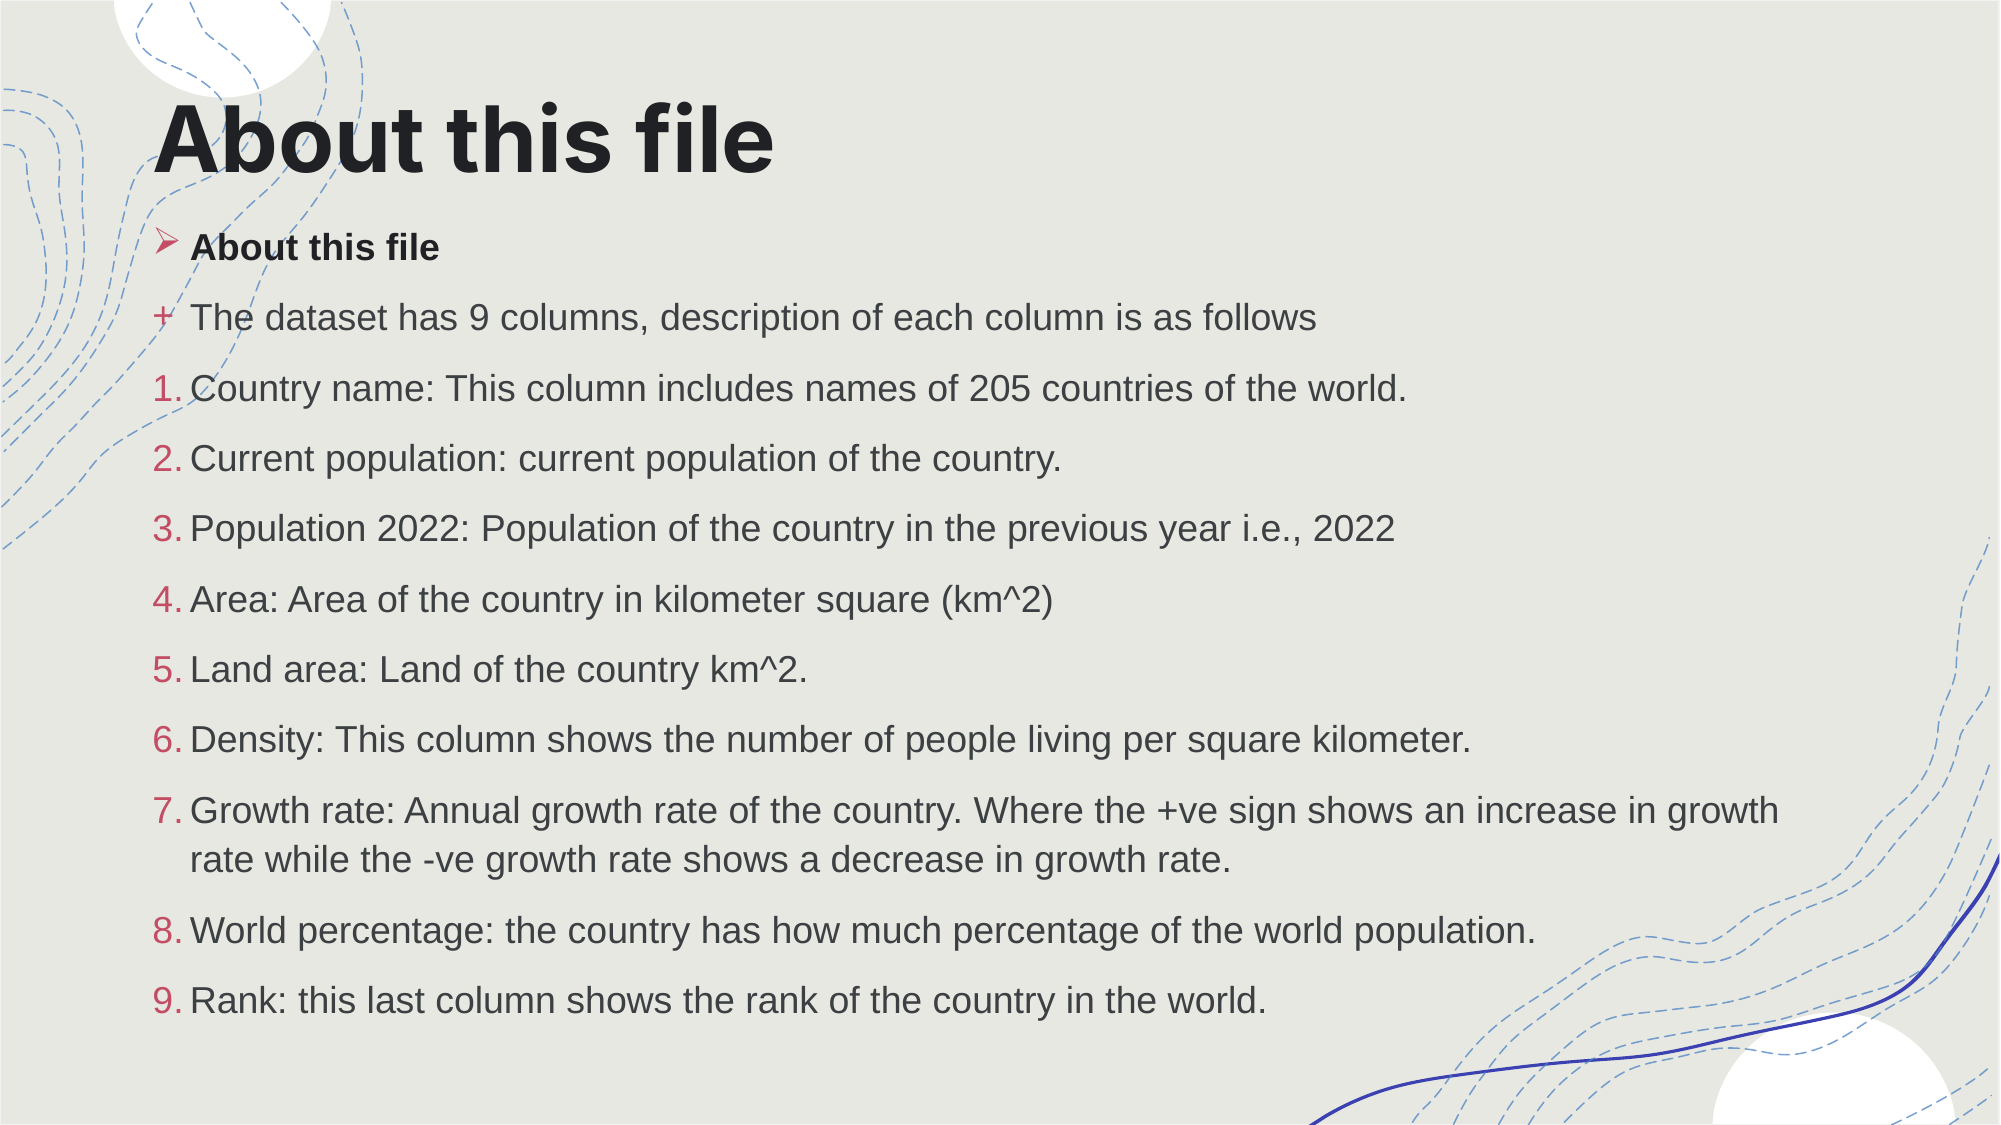

# About this file
About this file
The dataset has 9 columns, description of each column is as follows
Country name: This column includes names of 205 countries of the world.
Current population: current population of the country.
Population 2022: Population of the country in the previous year i.e., 2022
Area: Area of the country in kilometer square (km^2)
Land area: Land of the country km^2.
Density: This column shows the number of people living per square kilometer.
Growth rate: Annual growth rate of the country. Where the +ve sign shows an increase in growth rate while the -ve growth rate shows a decrease in growth rate.
World percentage: the country has how much percentage of the world population.
Rank: this last column shows the rank of the country in the world.